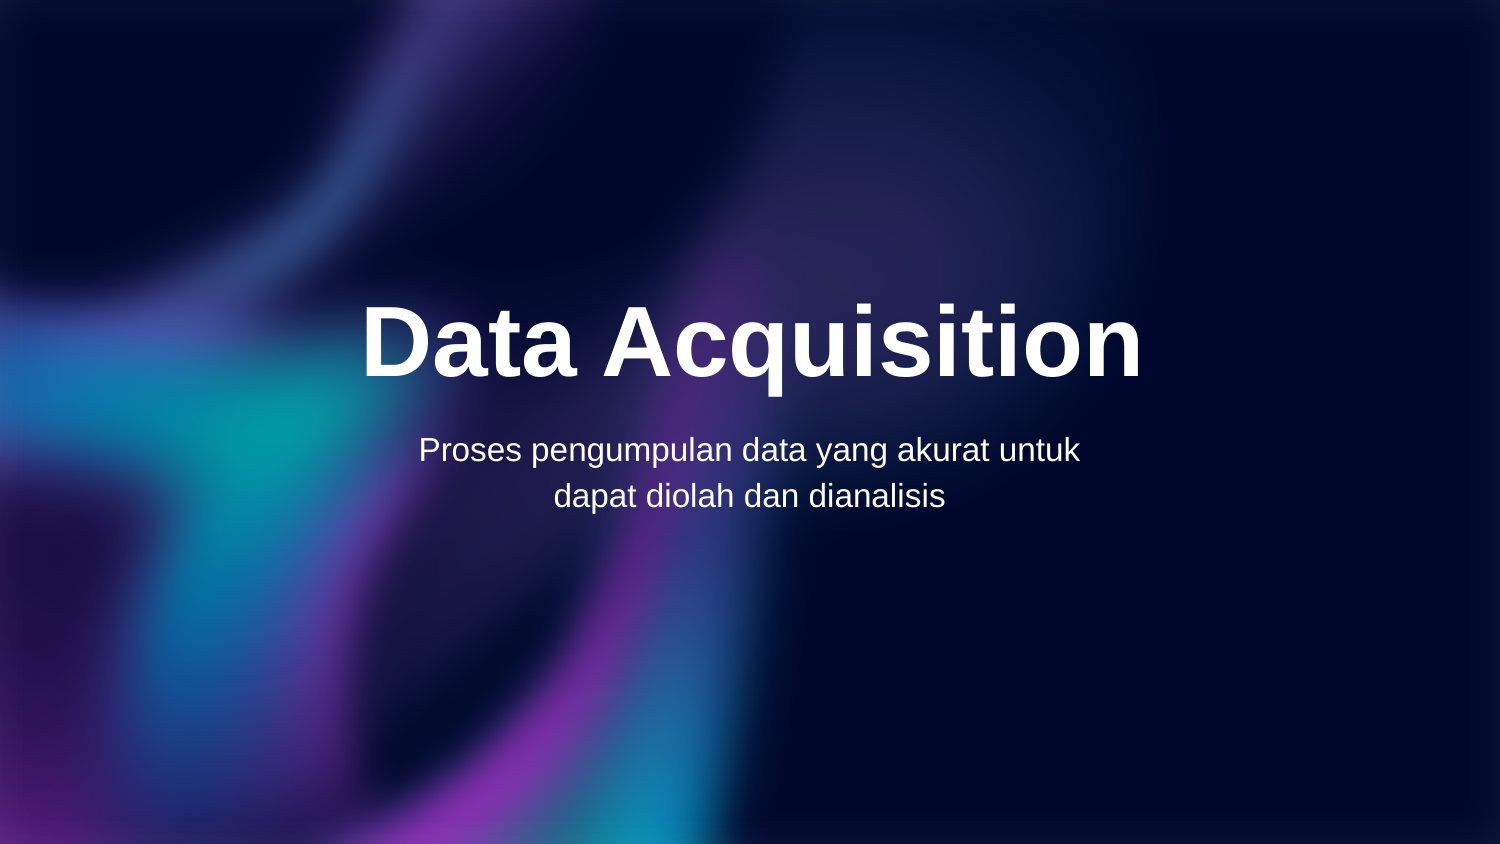

# Data Acquisition
Proses pengumpulan data yang akurat untuk dapat diolah dan dianalisis